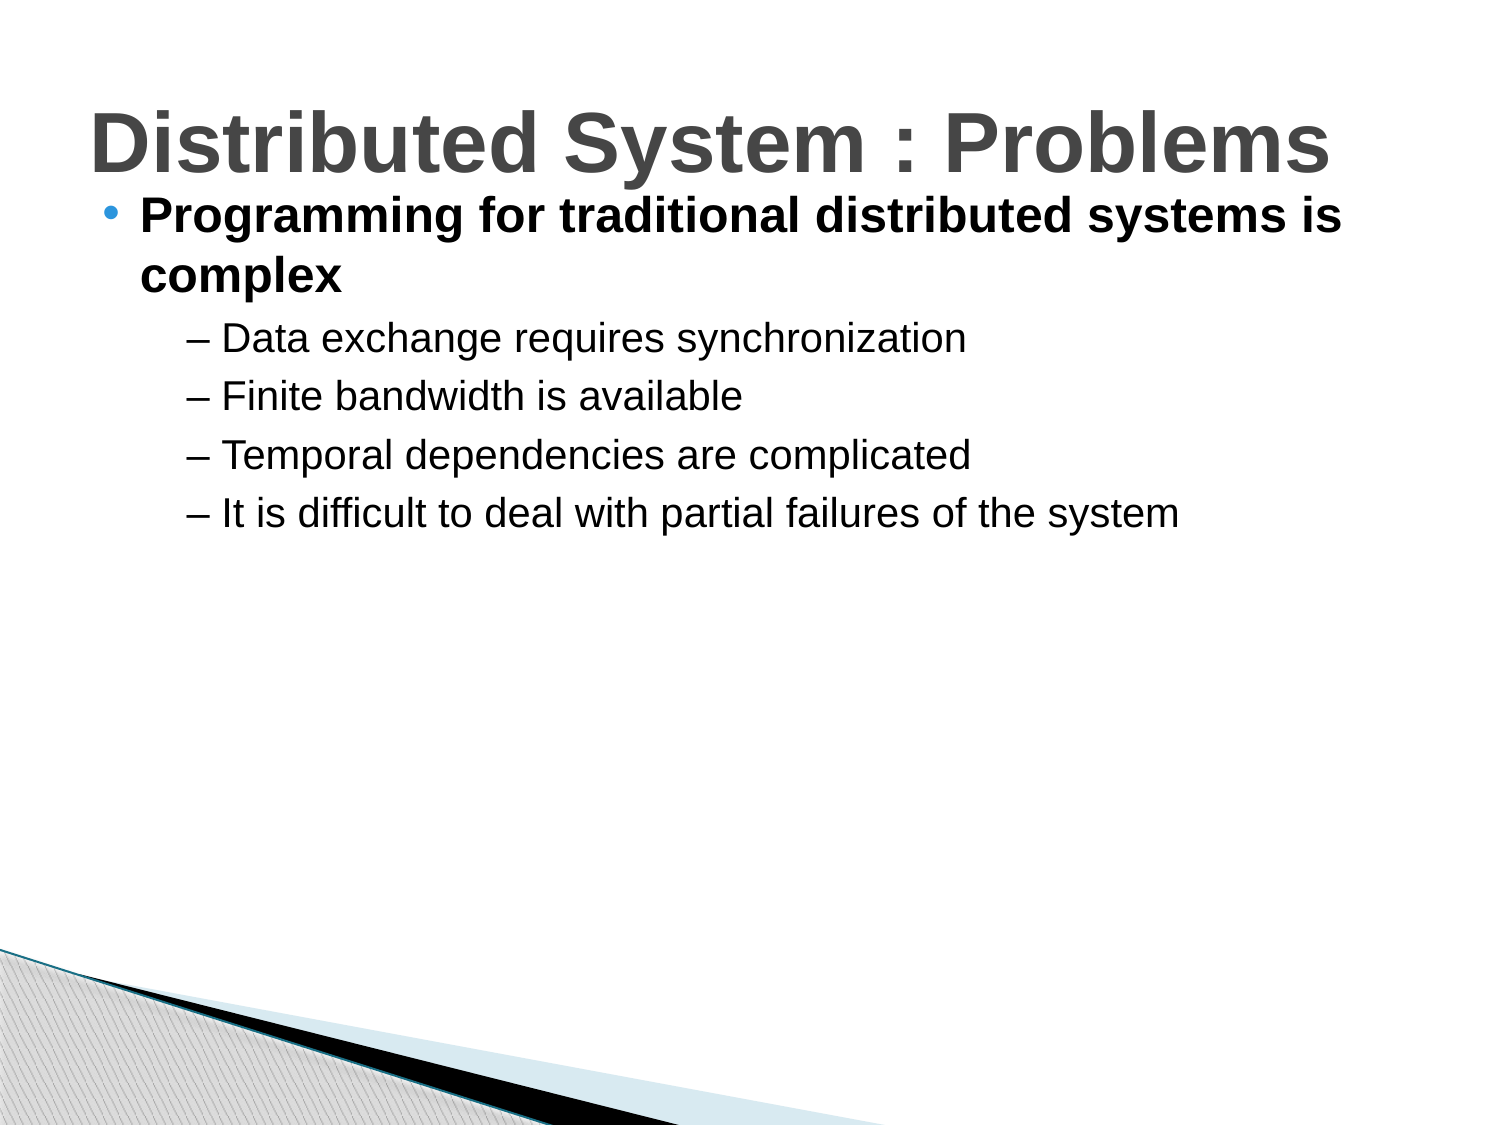

# Distributed System : Problems
Programming for traditional distributed systems is complex
– Data exchange requires synchronization
– Finite bandwidth is available
– Temporal dependencies are complicated
– It is difficult to deal with partial failures of the system